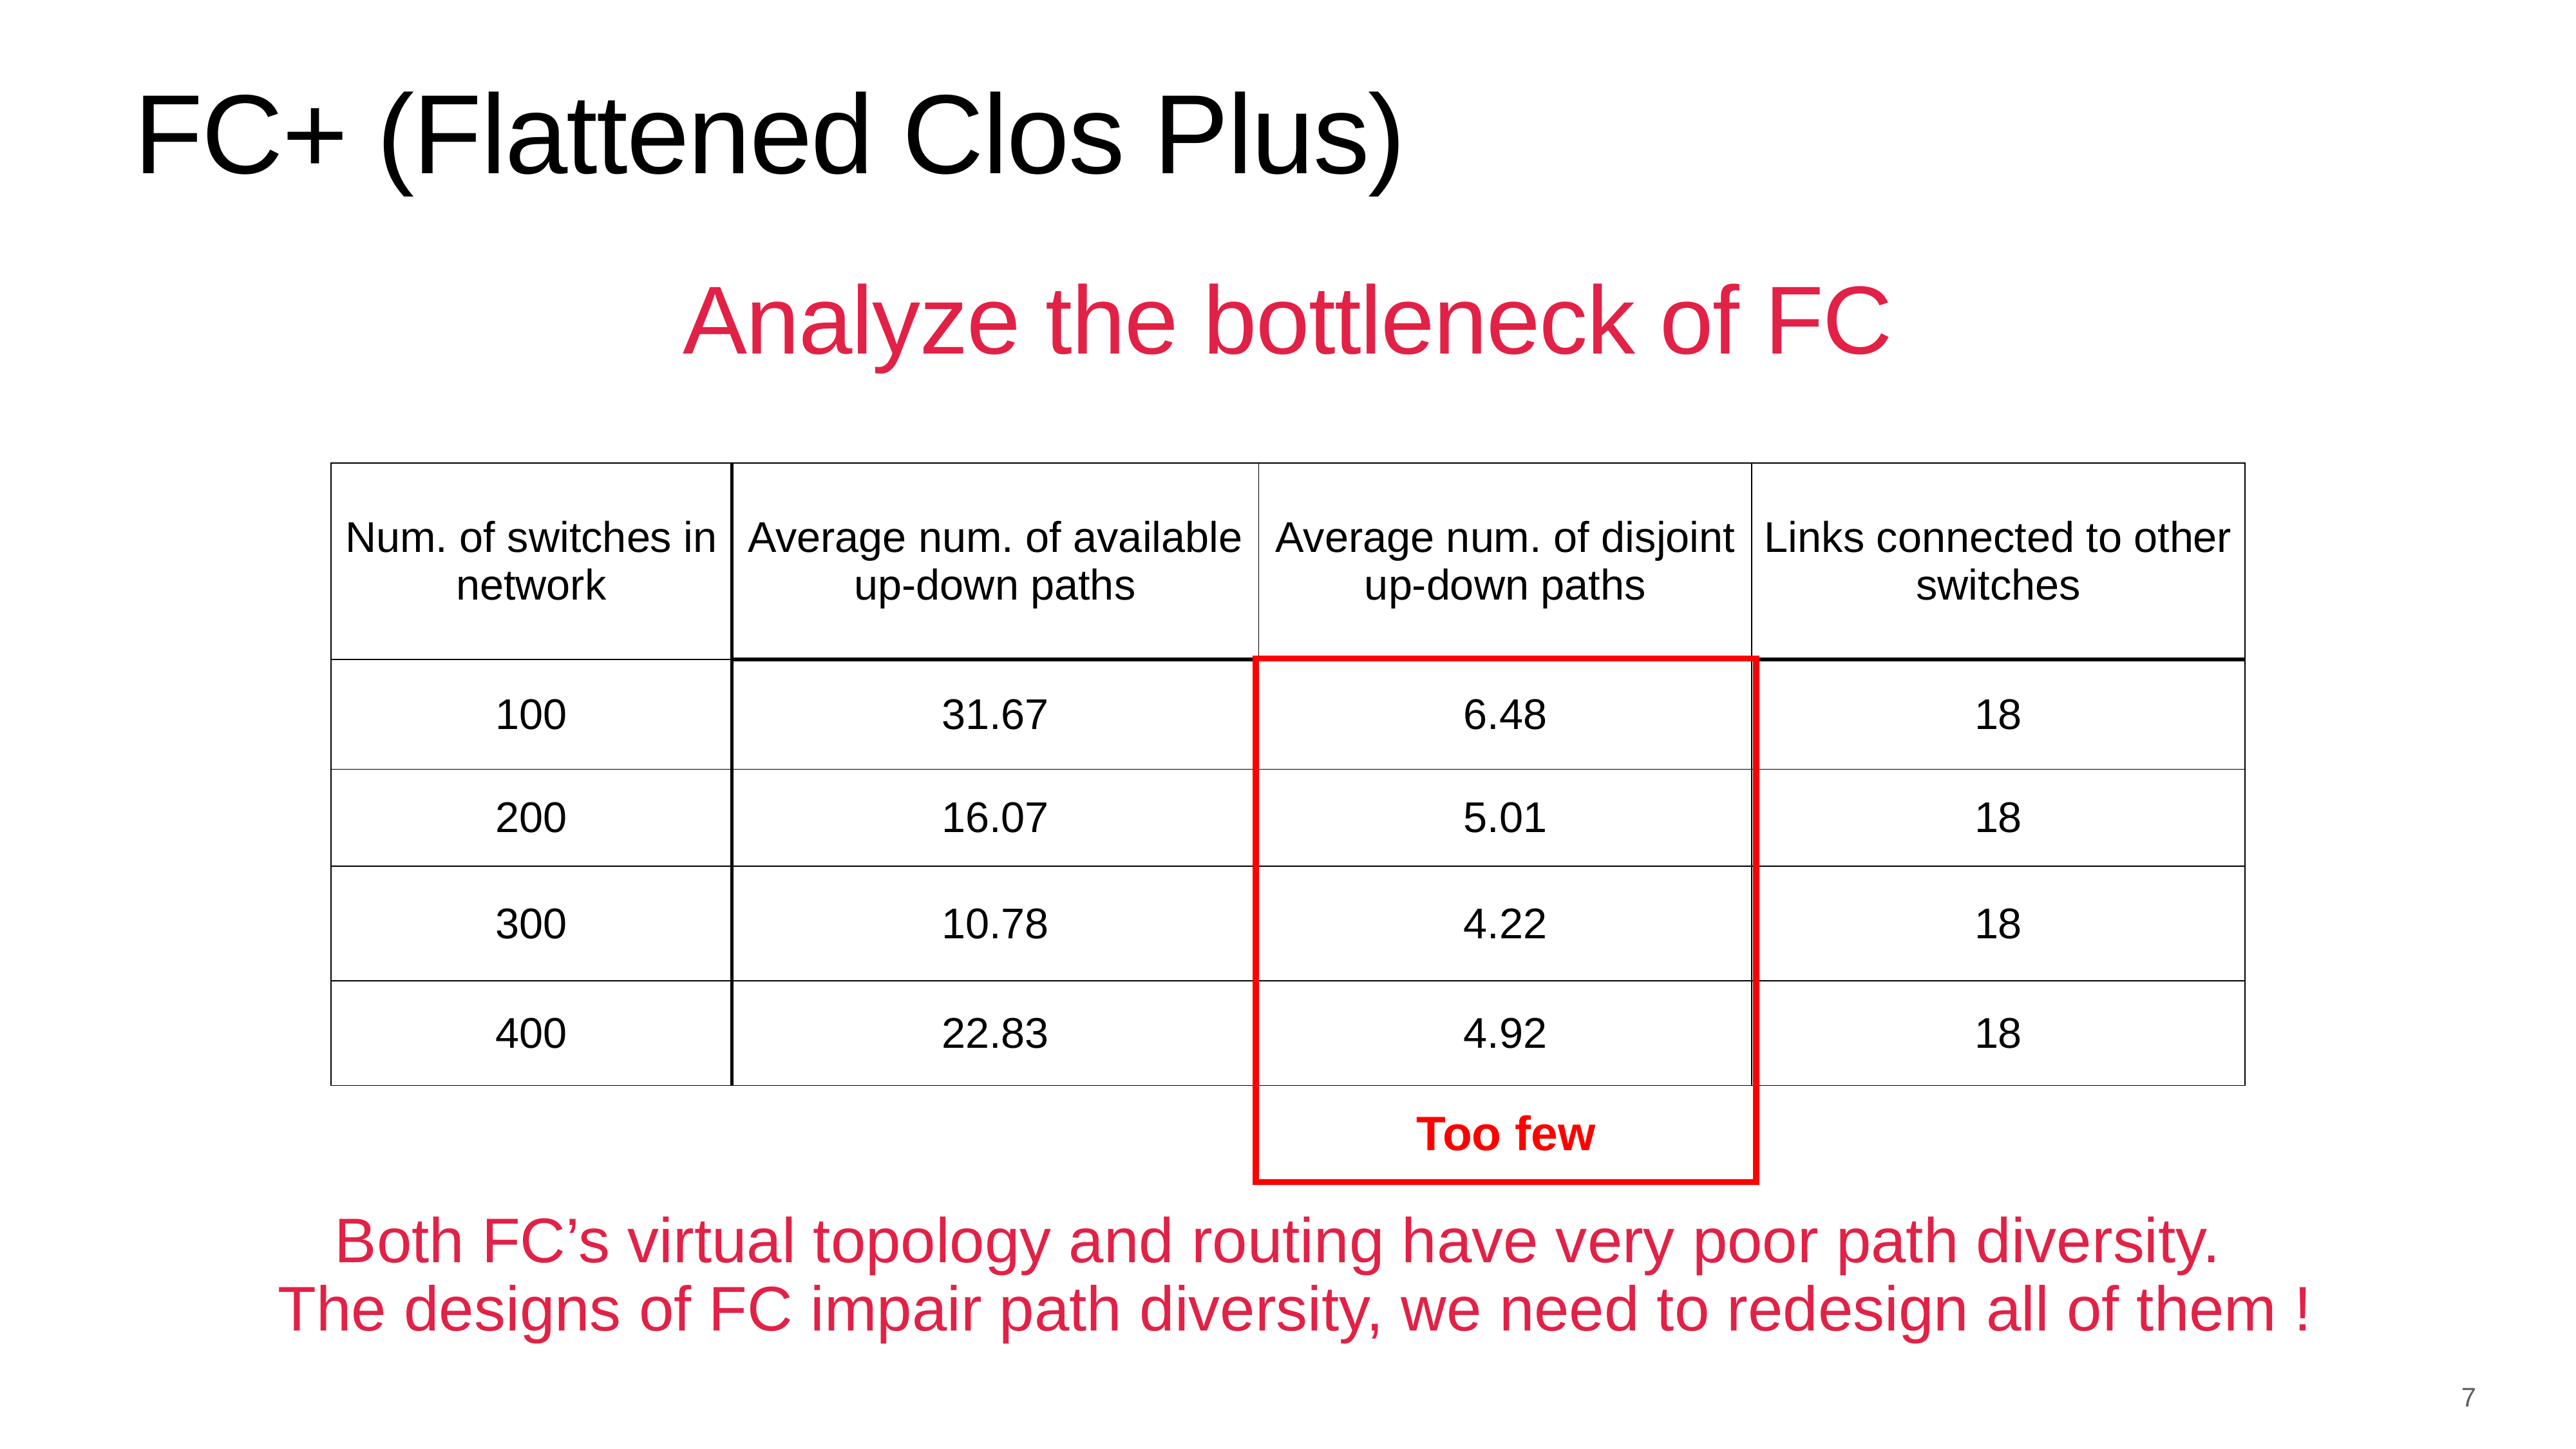

# FC+ (Flattened Clos Plus)
Analyze the bottleneck of FC
| Num. of switches in network | Average num. of available up-down paths | Average num. of disjoint up-down paths | Links connected to other switches |
| --- | --- | --- | --- |
| 100 | 31.67 | 6.48 | 18 |
| 200 | 16.07 | 5.01 | 18 |
| 300 | 10.78 | 4.22 | 18 |
| 400 | 22.83 | 4.92 | 18 |

Too few
Both FC’s virtual topology and routing have very poor path diversity.
 The designs of FC impair path diversity, we need to redesign all of them !
7